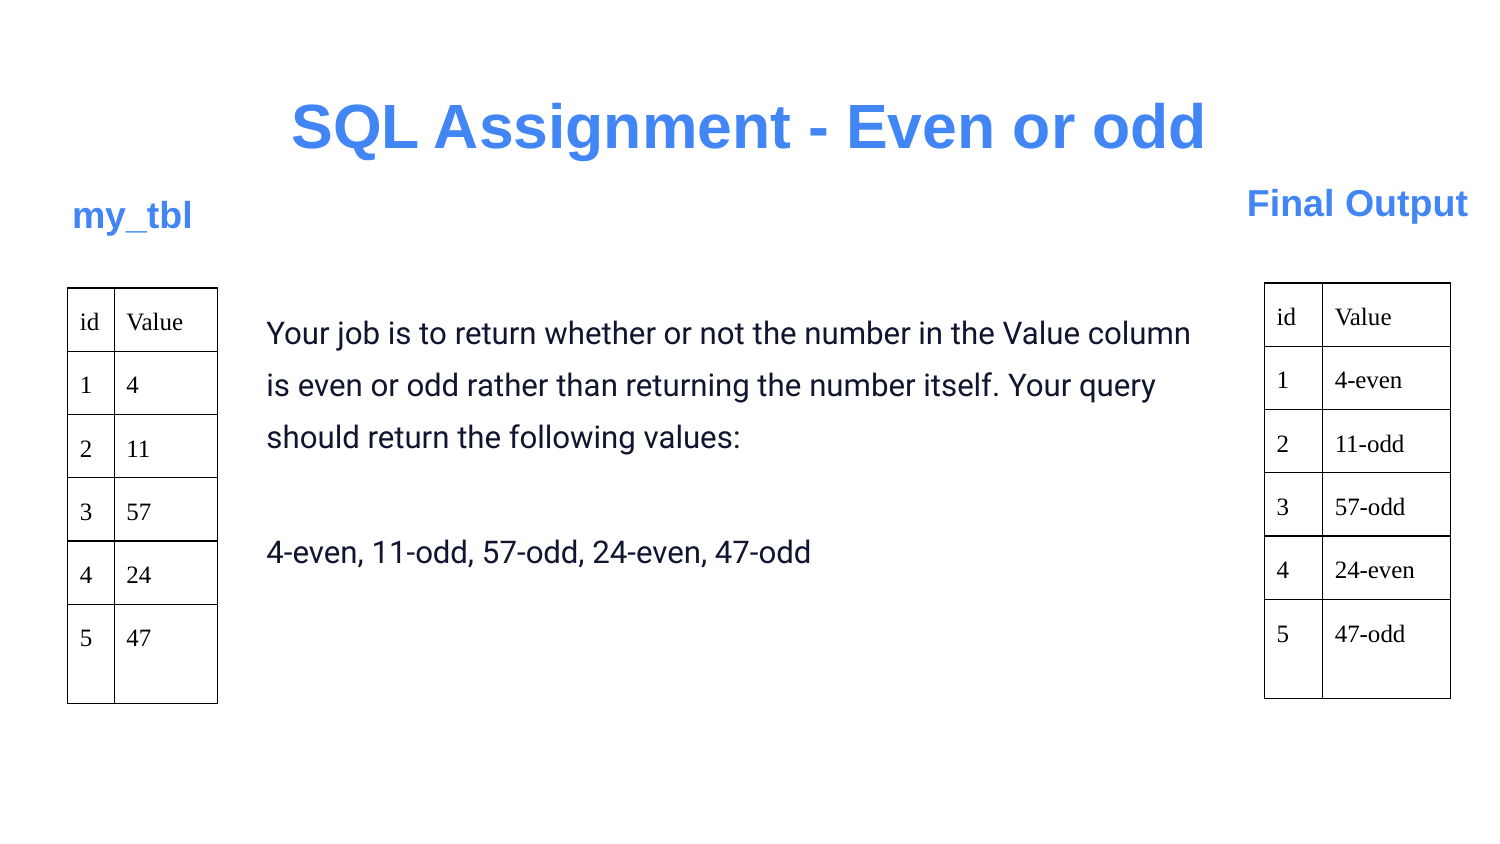

# SQL Assignment - Even or odd
Final Output
my_tbl
Your job is to return whether or not the number in the Value column is even or odd rather than returning the number itself. Your query should return the following values:
4-even, 11-odd, 57-odd, 24-even, 47-odd
| id | Value |
| --- | --- |
| 1 | 4-even |
| 2 | 11-odd |
| 3 | 57-odd |
| 4 | 24-even |
| 5 | 47-odd |
| id | Value |
| --- | --- |
| 1 | 4 |
| 2 | 11 |
| 3 | 57 |
| 4 | 24 |
| 5 | 47 |